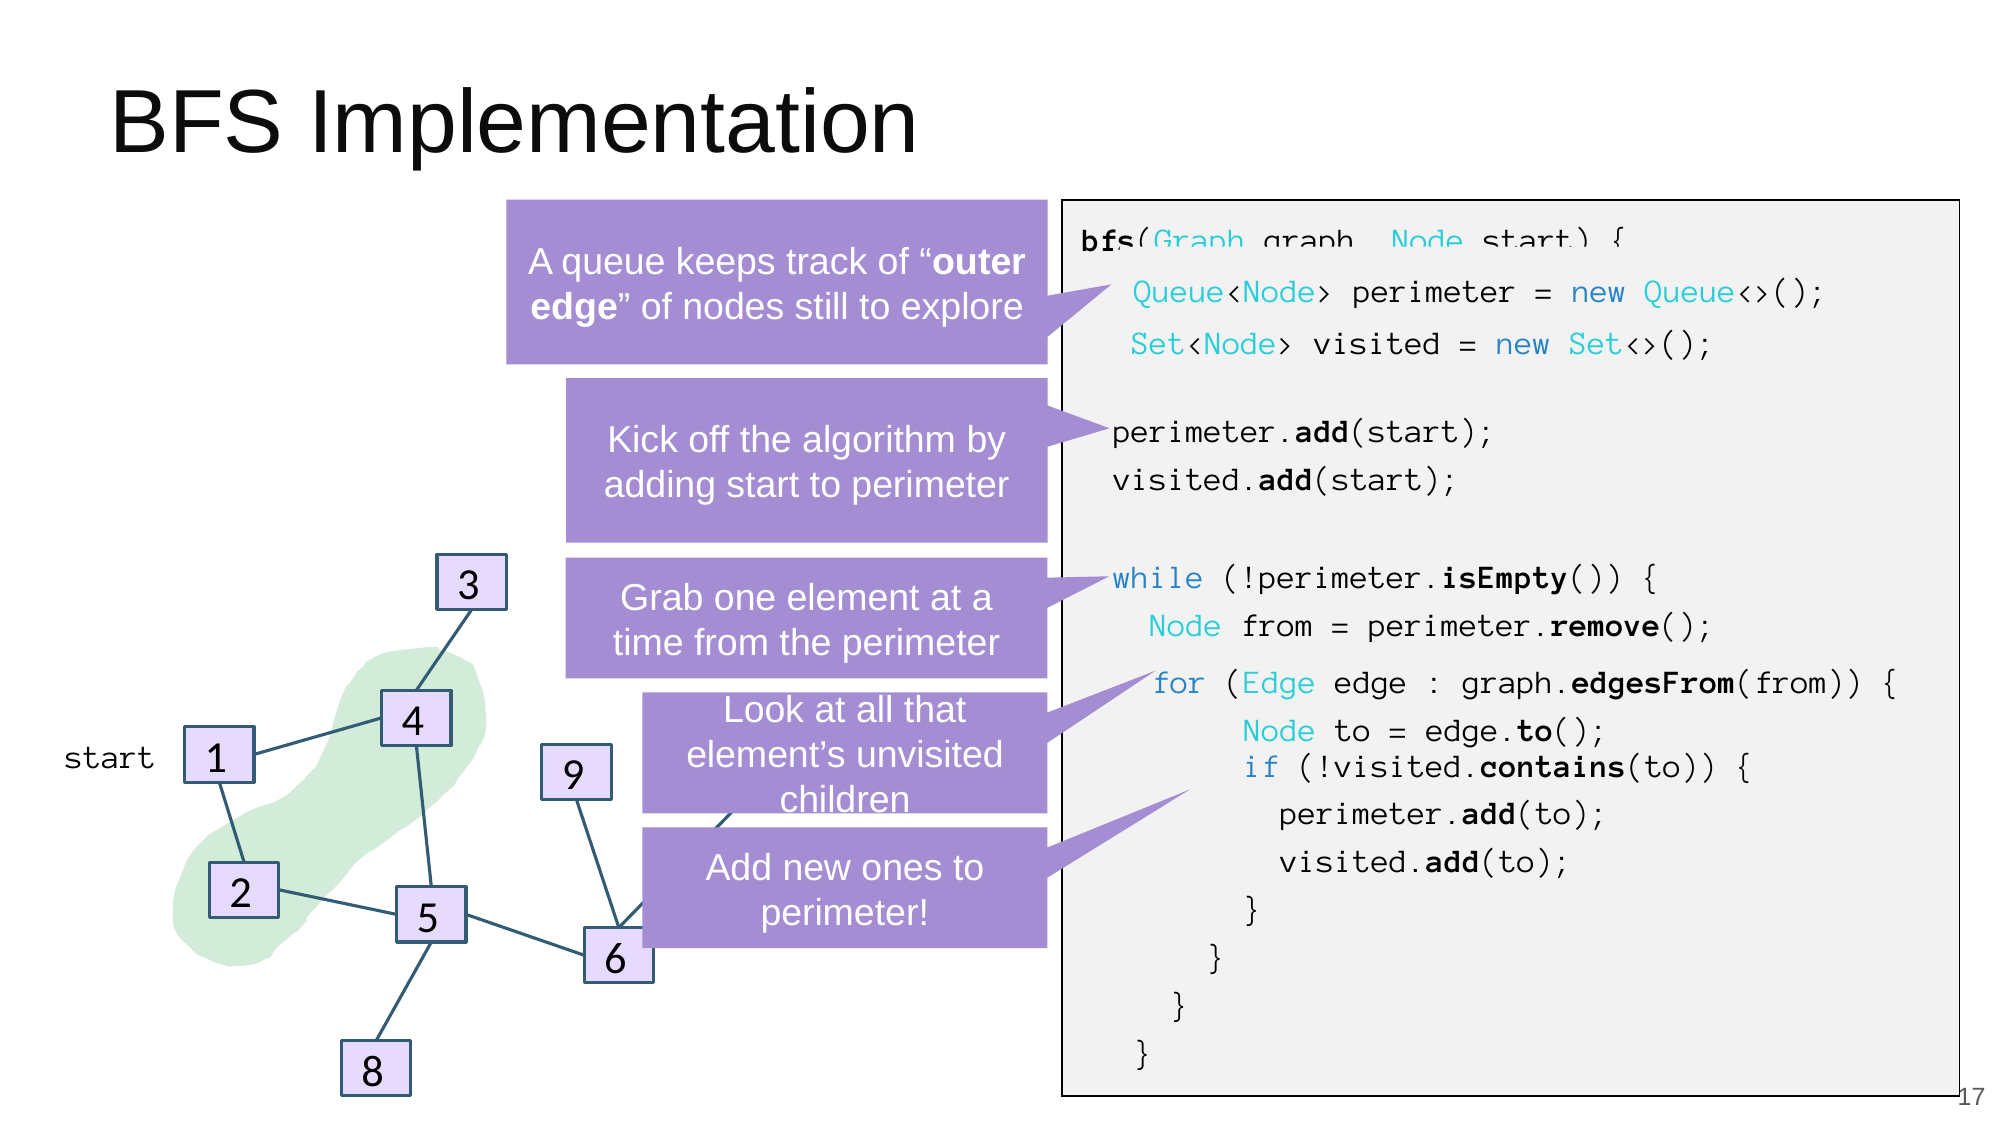

# BFS Implementation
A queue keeps track of “outer edge” of nodes still to explore
bfs(Graph graph, Node start) {

Queue<Node> perimeter = new Queue<>();
   Set<Node> visited = new Set<>();

  perimeter.add(start);
  visited.add(start);
Kick off the algorithm by adding start to perimeter

  while (!perimeter.isEmpty()) {
    Node from = perimeter.remove();
3

4
1
9
7
2
5
6
8
Grab one element at a time from the perimeter
 for (Edge edge : graph.edgesFrom(from)) {
      Node to = edge.to();

      if (!visited.contains(to)) {
        perimeter.add(to);
        visited.add(to);
      }
    }
  }
}
Look at all that element’s unvisited children
start
Add new ones to perimeter!